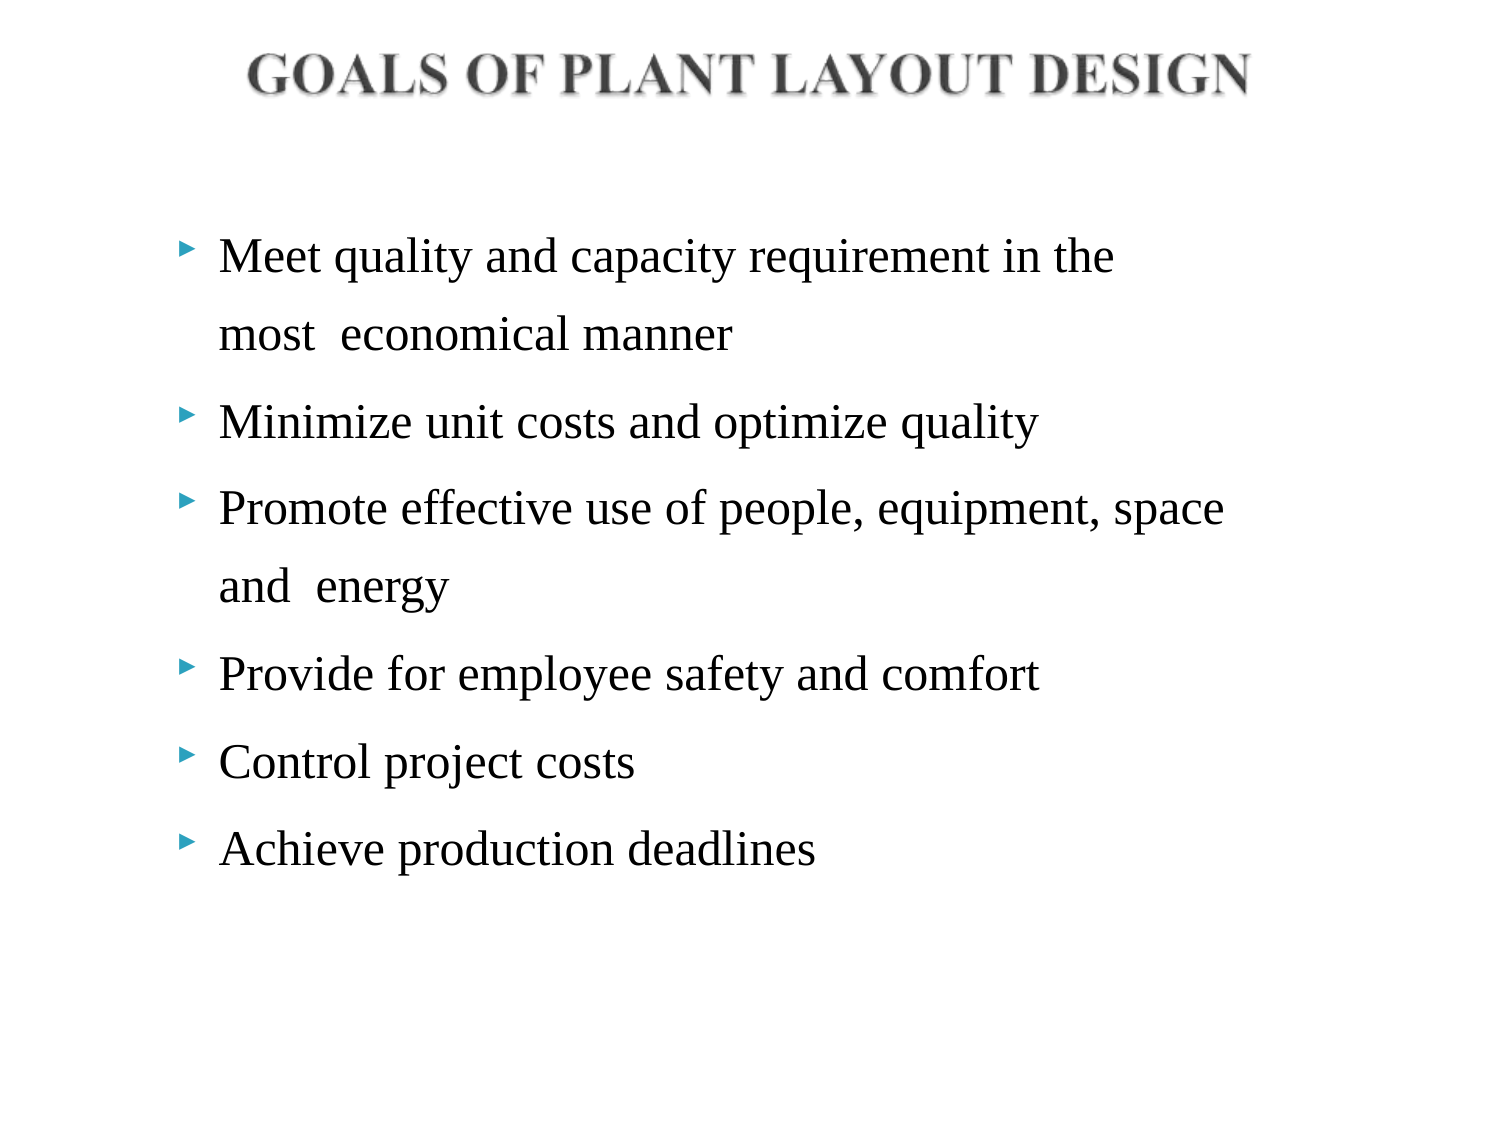

Meet quality and capacity requirement in the most  economical manner
Minimize unit costs and optimize quality
Promote effective use of people, equipment, space and  energy
Provide for employee safety and comfort
Control project costs
Achieve production deadlines